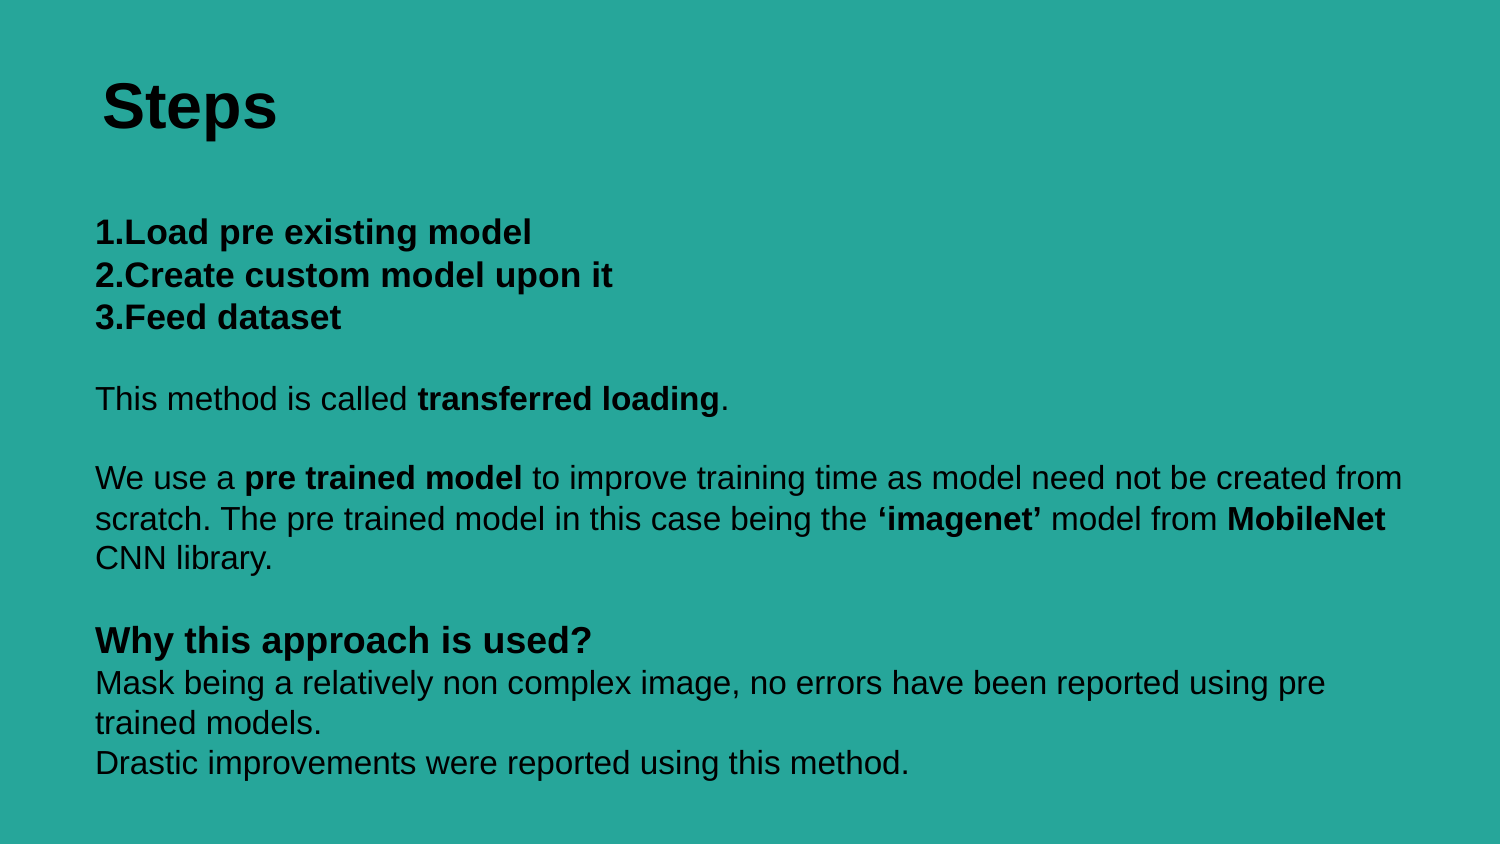

Steps
1.Load pre existing model
2.Create custom model upon it
3.Feed dataset
This method is called transferred loading.

We use a pre trained model to improve training time as model need not be created from scratch. The pre trained model in this case being the ‘imagenet’ model from MobileNet CNN library.

Why this approach is used?
Mask being a relatively non complex image, no errors have been reported using pre trained models.
Drastic improvements were reported using this method.